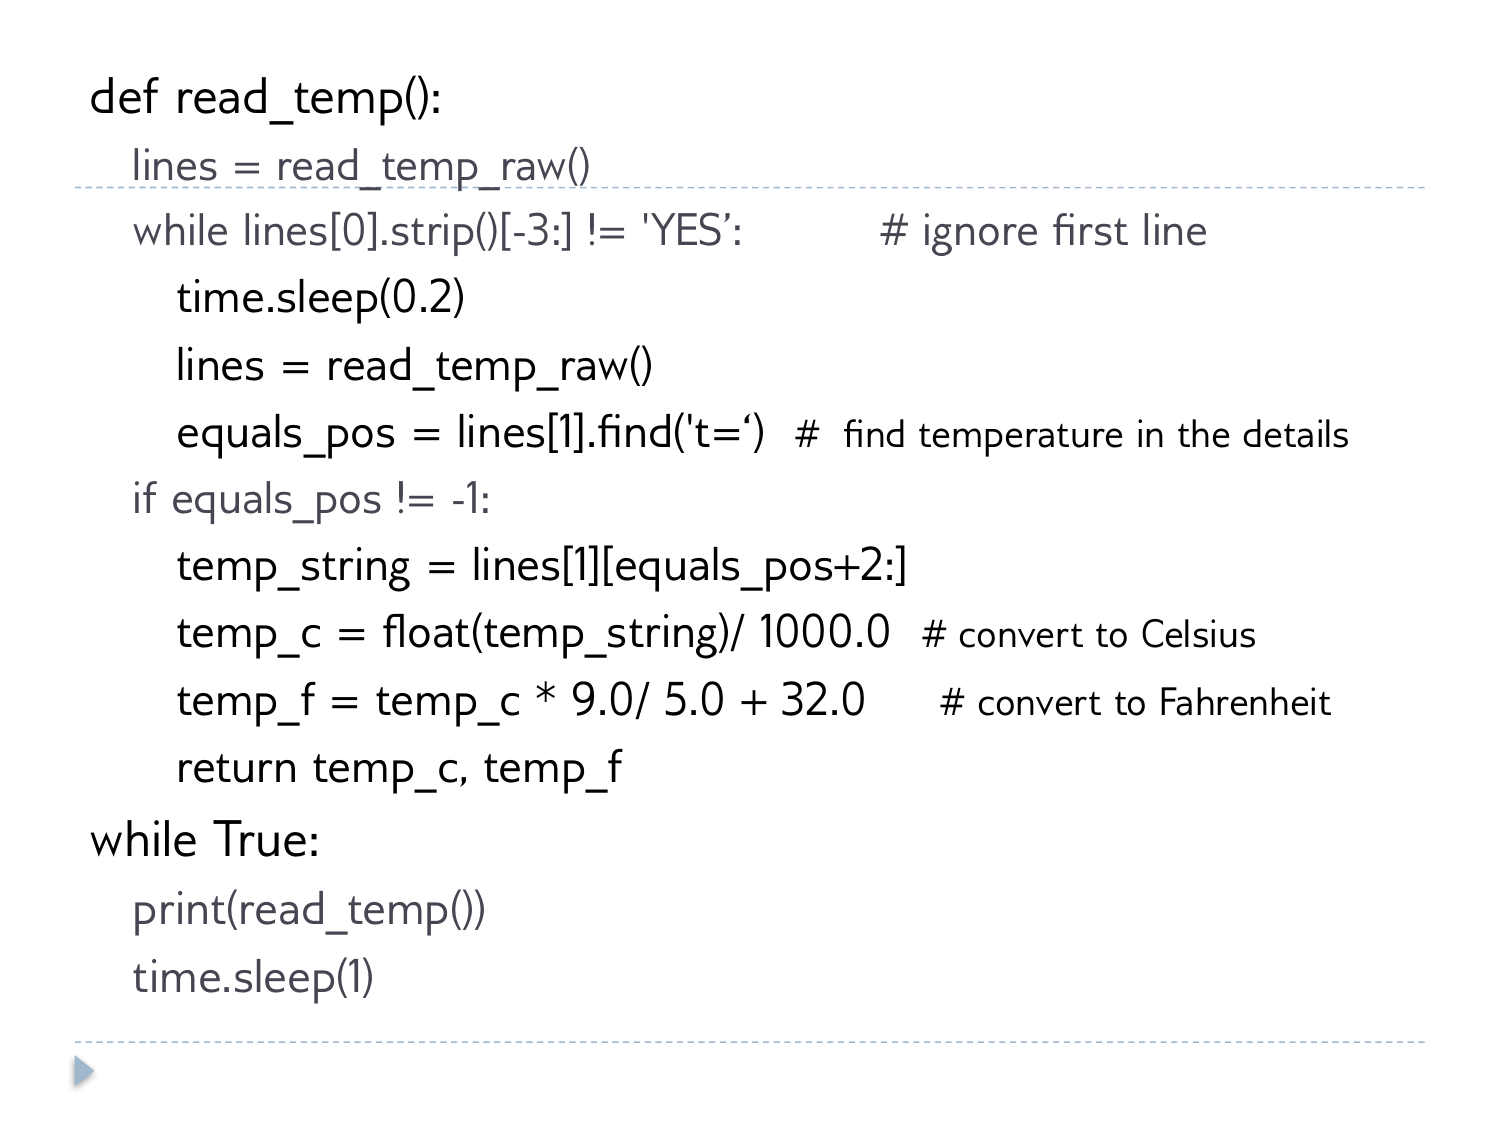

def read_temp():
lines = read_temp_raw()
while lines[0].strip()[-3:] != 'YES’:          # ignore first line
time.sleep(0.2)
lines = read_temp_raw()
equals_pos = lines[1].find('t=‘)  #  find temperature in the details
if equals_pos != -1:
temp_string = lines[1][equals_pos+2:]
temp_c = float(temp_string)/ 1000.0  # convert to Celsius
temp_f = temp_c * 9.0/ 5.0 + 32.0     # convert to Fahrenheit
return temp_c, temp_f
while True:
print(read_temp())
time.sleep(1)